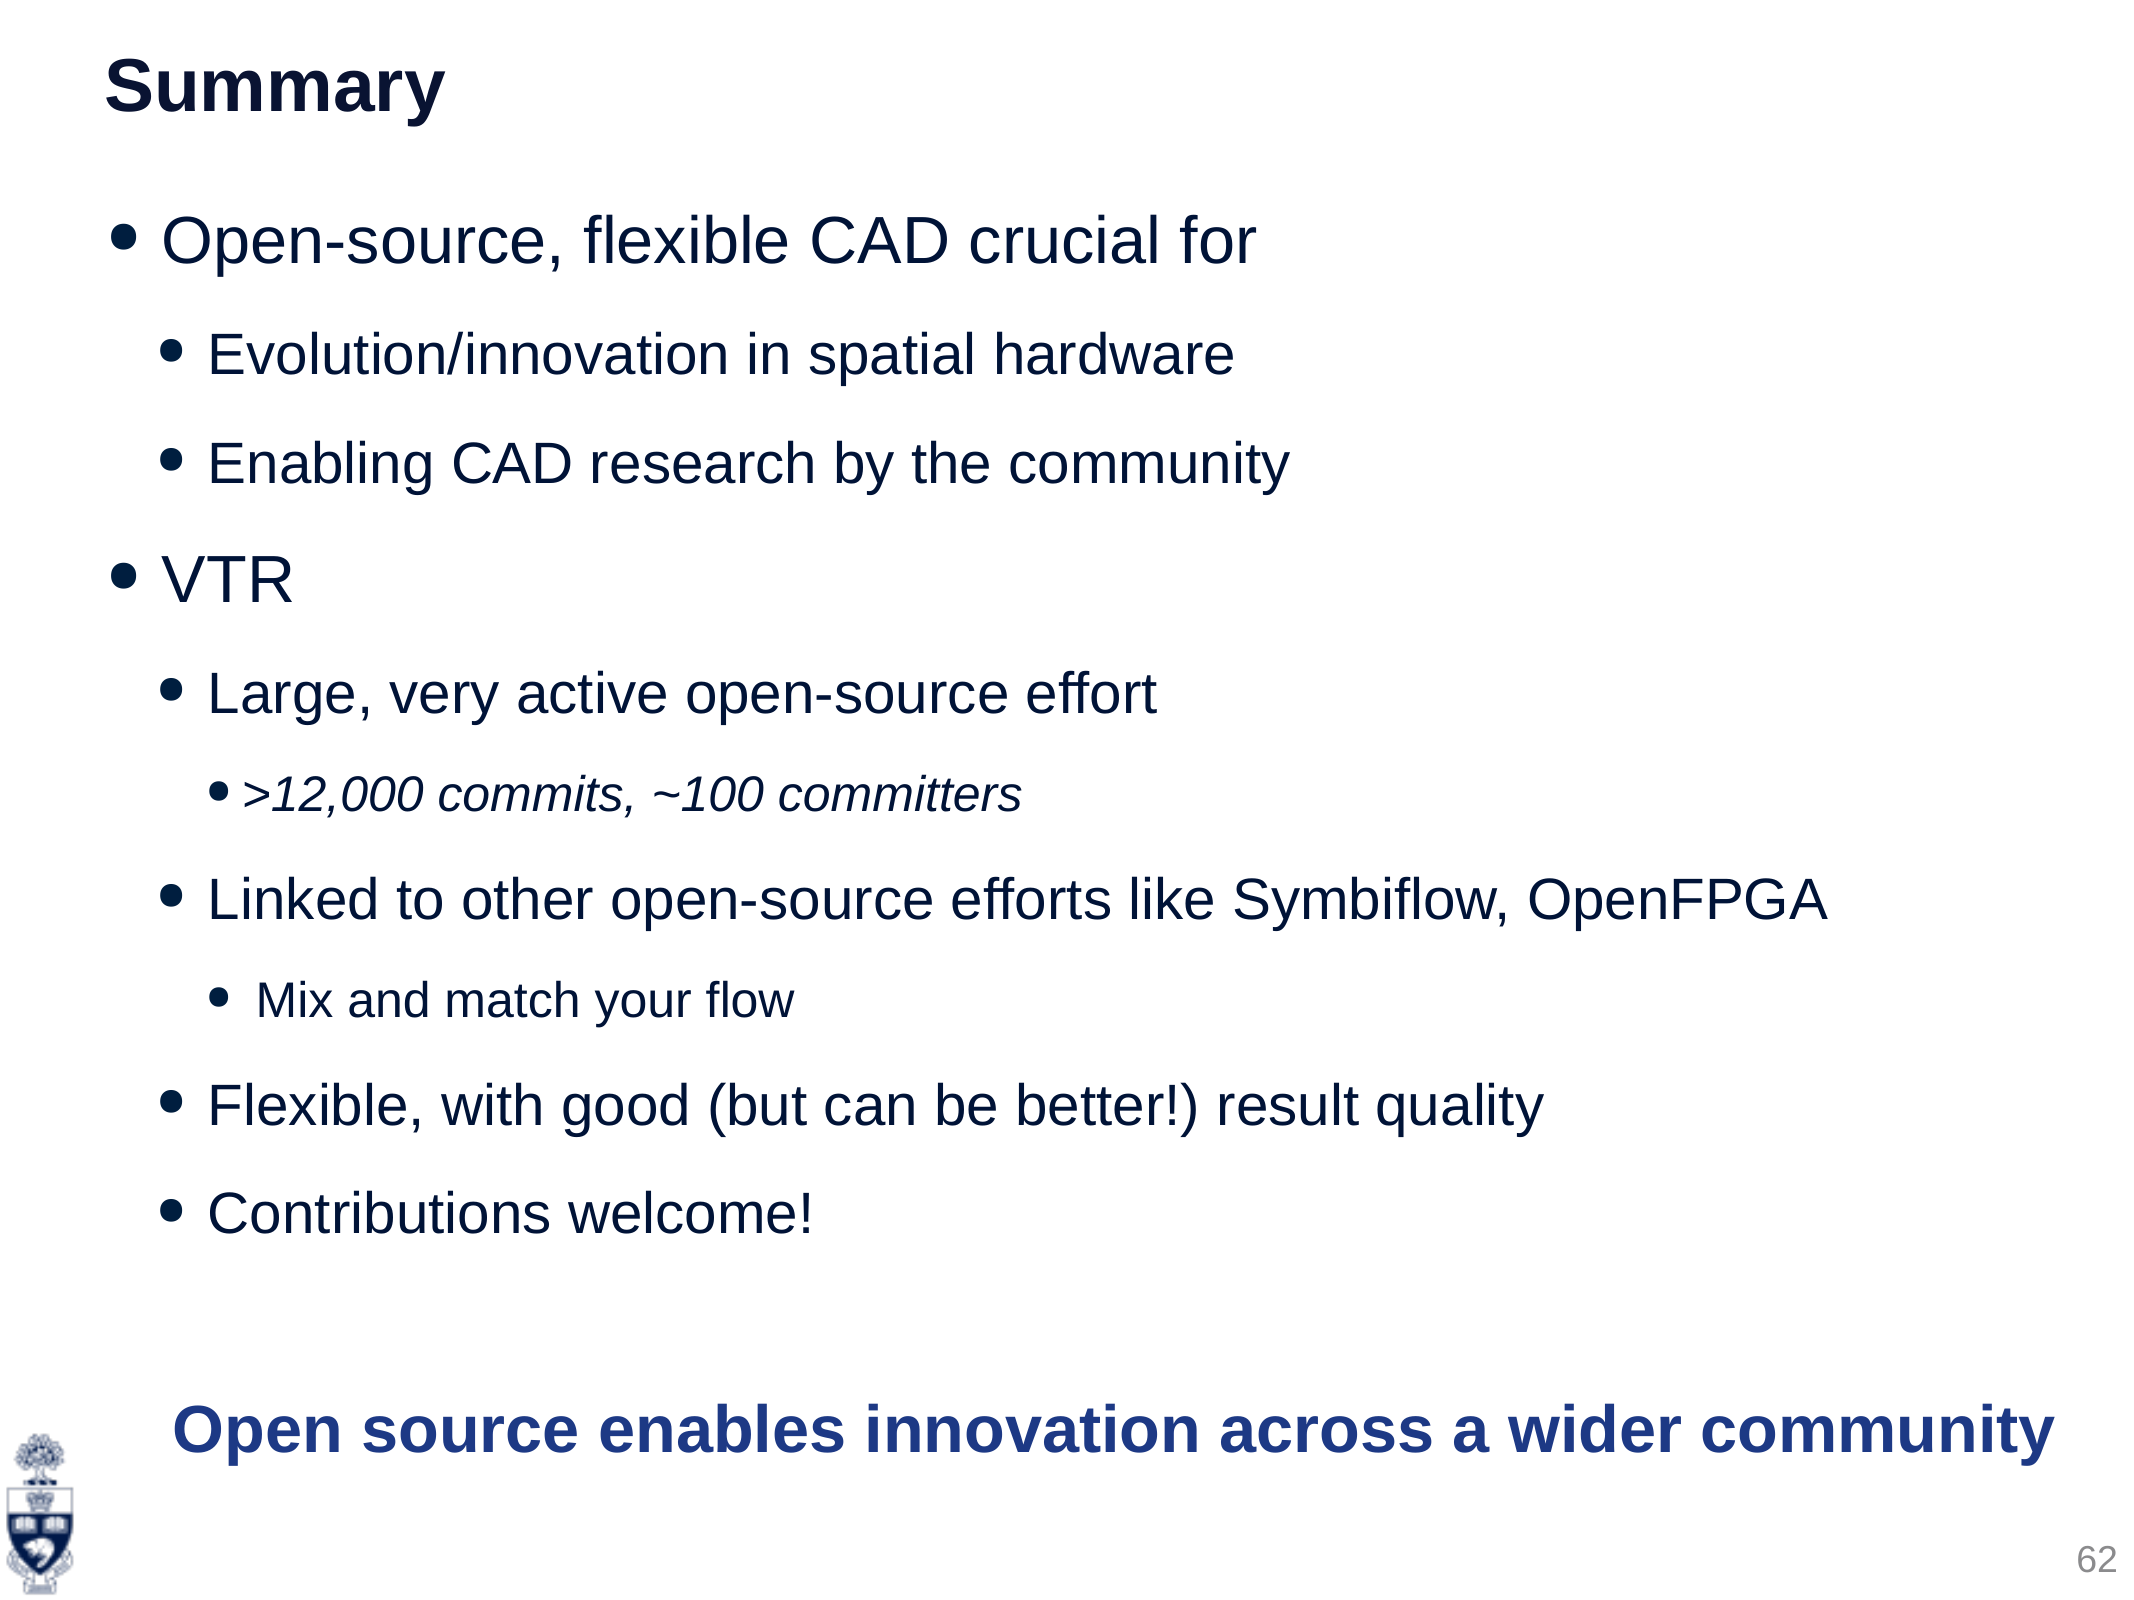

# Summary
 Open-source, flexible CAD crucial for
 Evolution/innovation in spatial hardware
 Enabling CAD research by the community
 VTR
 Large, very active open-source effort
>12,000 commits, ~100 committers
 Linked to other open-source efforts like Symbiflow, OpenFPGA
 Mix and match your flow
 Flexible, with good (but can be better!) result quality
 Contributions welcome!

 Open source enables innovation across a wider community

62